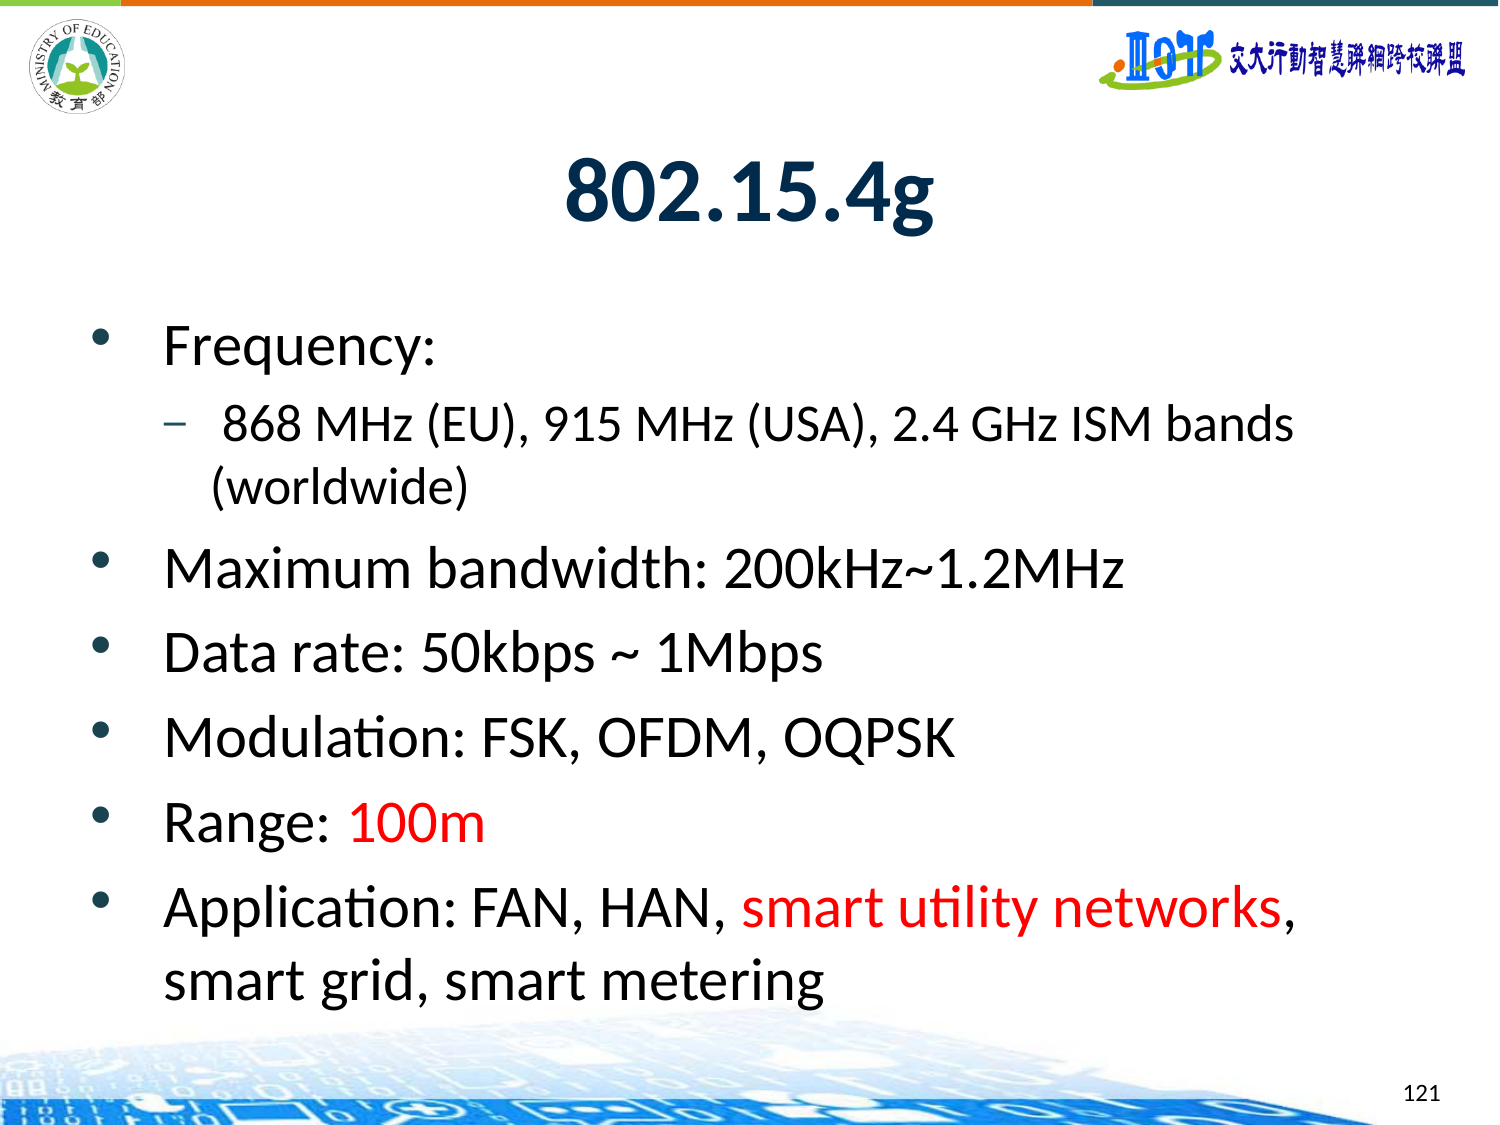

# 802.15.4g
Frequency:
 868 MHz (EU), 915 MHz (USA), 2.4 GHz ISM bands (worldwide)
Maximum bandwidth: 200kHz~1.2MHz
Data rate: 50kbps ~ 1Mbps
Modulation: FSK, OFDM, OQPSK
Range: 100m
Application: FAN, HAN, smart utility networks, smart grid, smart metering
121